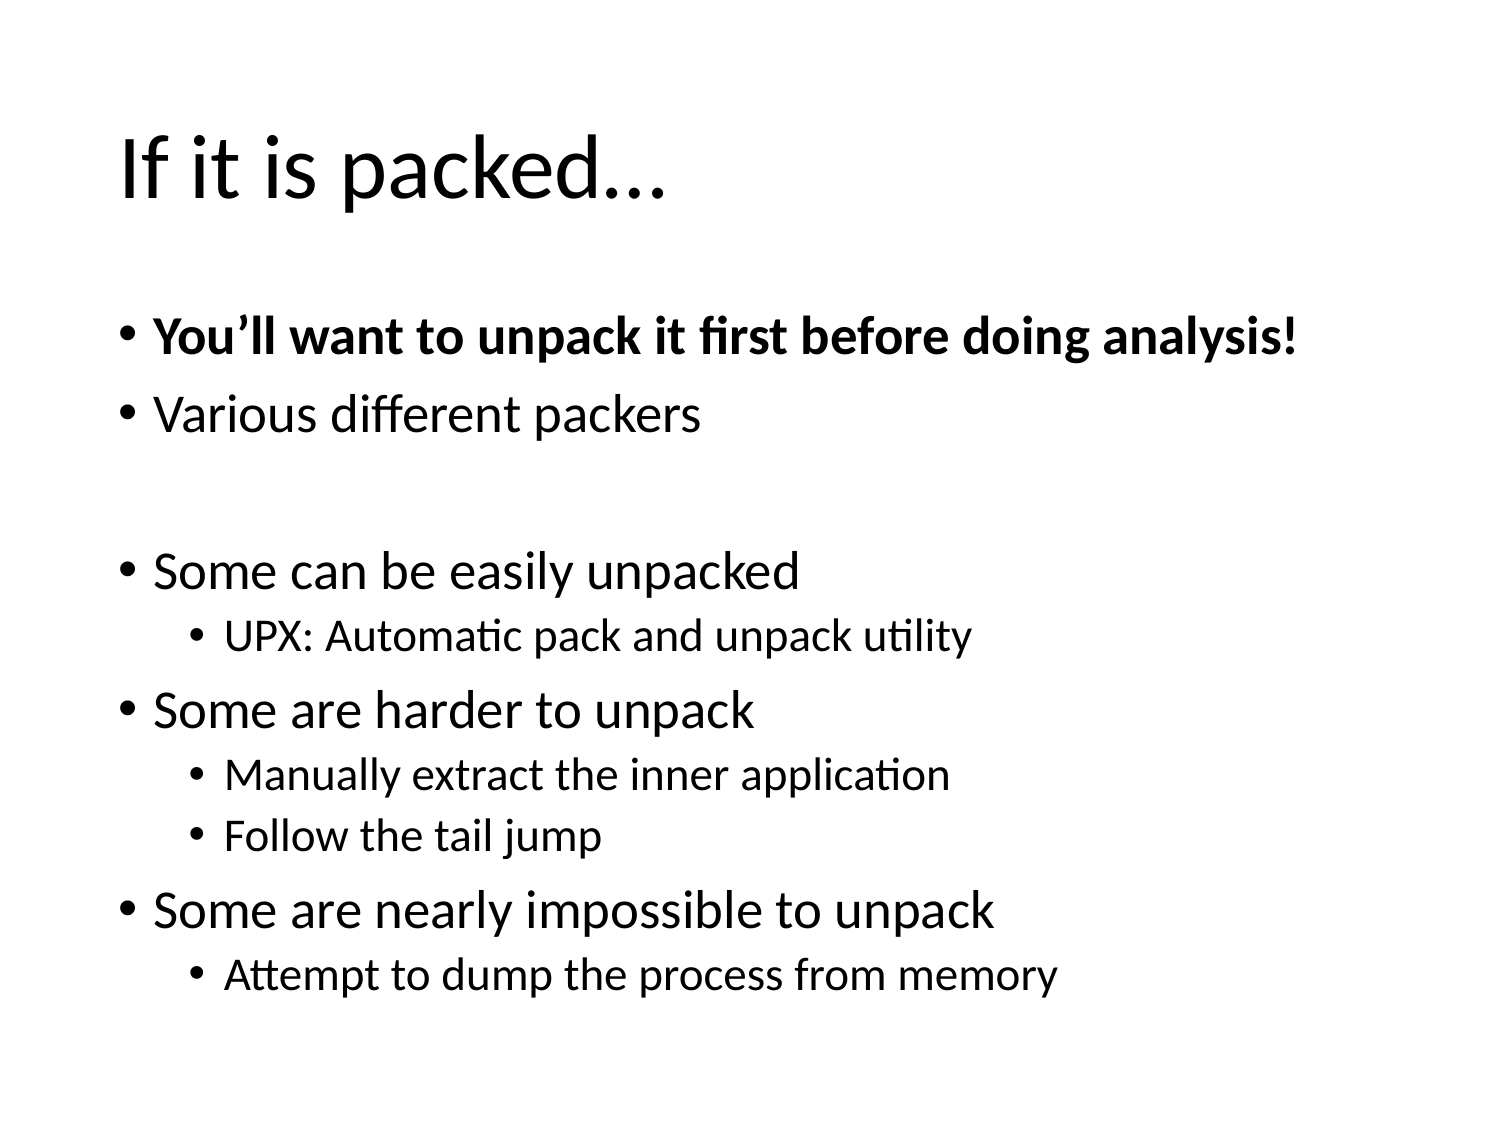

# If it is packed…
You’ll want to unpack it first before doing analysis!
Various different packers

Some can be easily unpacked
UPX: Automatic pack and unpack utility
Some are harder to unpack
Manually extract the inner application
Follow the tail jump
Some are nearly impossible to unpack
Attempt to dump the process from memory